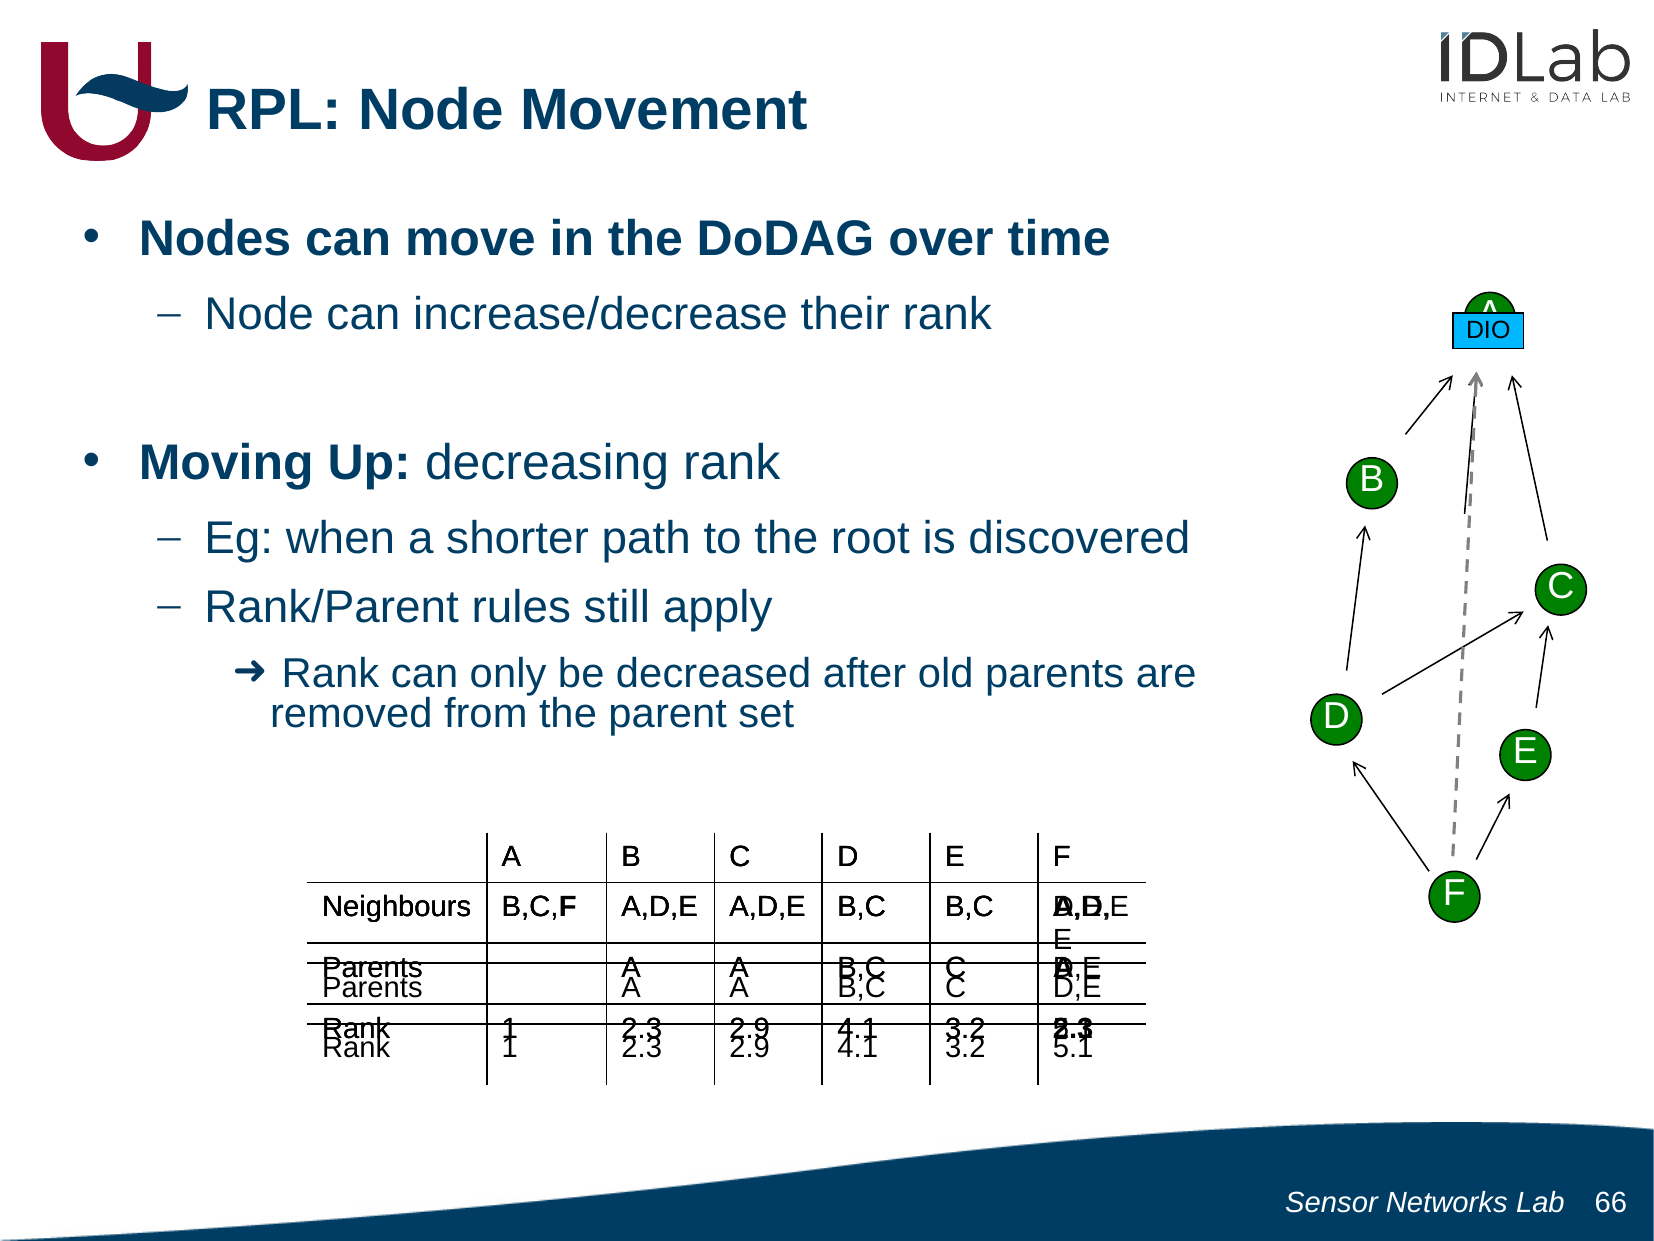

# RPL: Node Movement
Nodes can move in the DoDAG over time
Node can increase/decrease their rank

Moving Up: decreasing rank
Eg: when a shorter path to the root is discovered
Rank/Parent rules still apply
 Rank can only be decreased after old parents are removed from the parent set

A
DIO
DIO
DIO
B
C
D
E
|  | A | B | C | D | E | F |
| --- | --- | --- | --- | --- | --- | --- |
| Neighbours | B,C | A,D,E | A,D,E | B,C | B,C | D,E |
| Parents |  | A | A | B,C | C | D,E |
| Rank | 1 | 2.3 | 2.9 | 4.1 | 3.2 | 5.1 |
|  | A | B | C | D | E | F |
| --- | --- | --- | --- | --- | --- | --- |
| Neighbours | B,C,F | A,D,E | A,D,E | B,C | B,C | A,D,E |
| Parents |  | A | A | B,C | C | D,E |
| Rank | 1 | 2.3 | 2.9 | 4.1 | 3.2 | 5.1 |
|  | A | B | C | D | E | F |
| --- | --- | --- | --- | --- | --- | --- |
| Neighbours | B,C,F | A,D,E | A,D,E | B,C | B,C | A,D,E |
| Parents |  | A | A | B,C | C | A |
| Rank | 1 | 2.3 | 2.9 | 4.1 | 3.2 | 2.3 |
F
Sensor Networks Lab
66